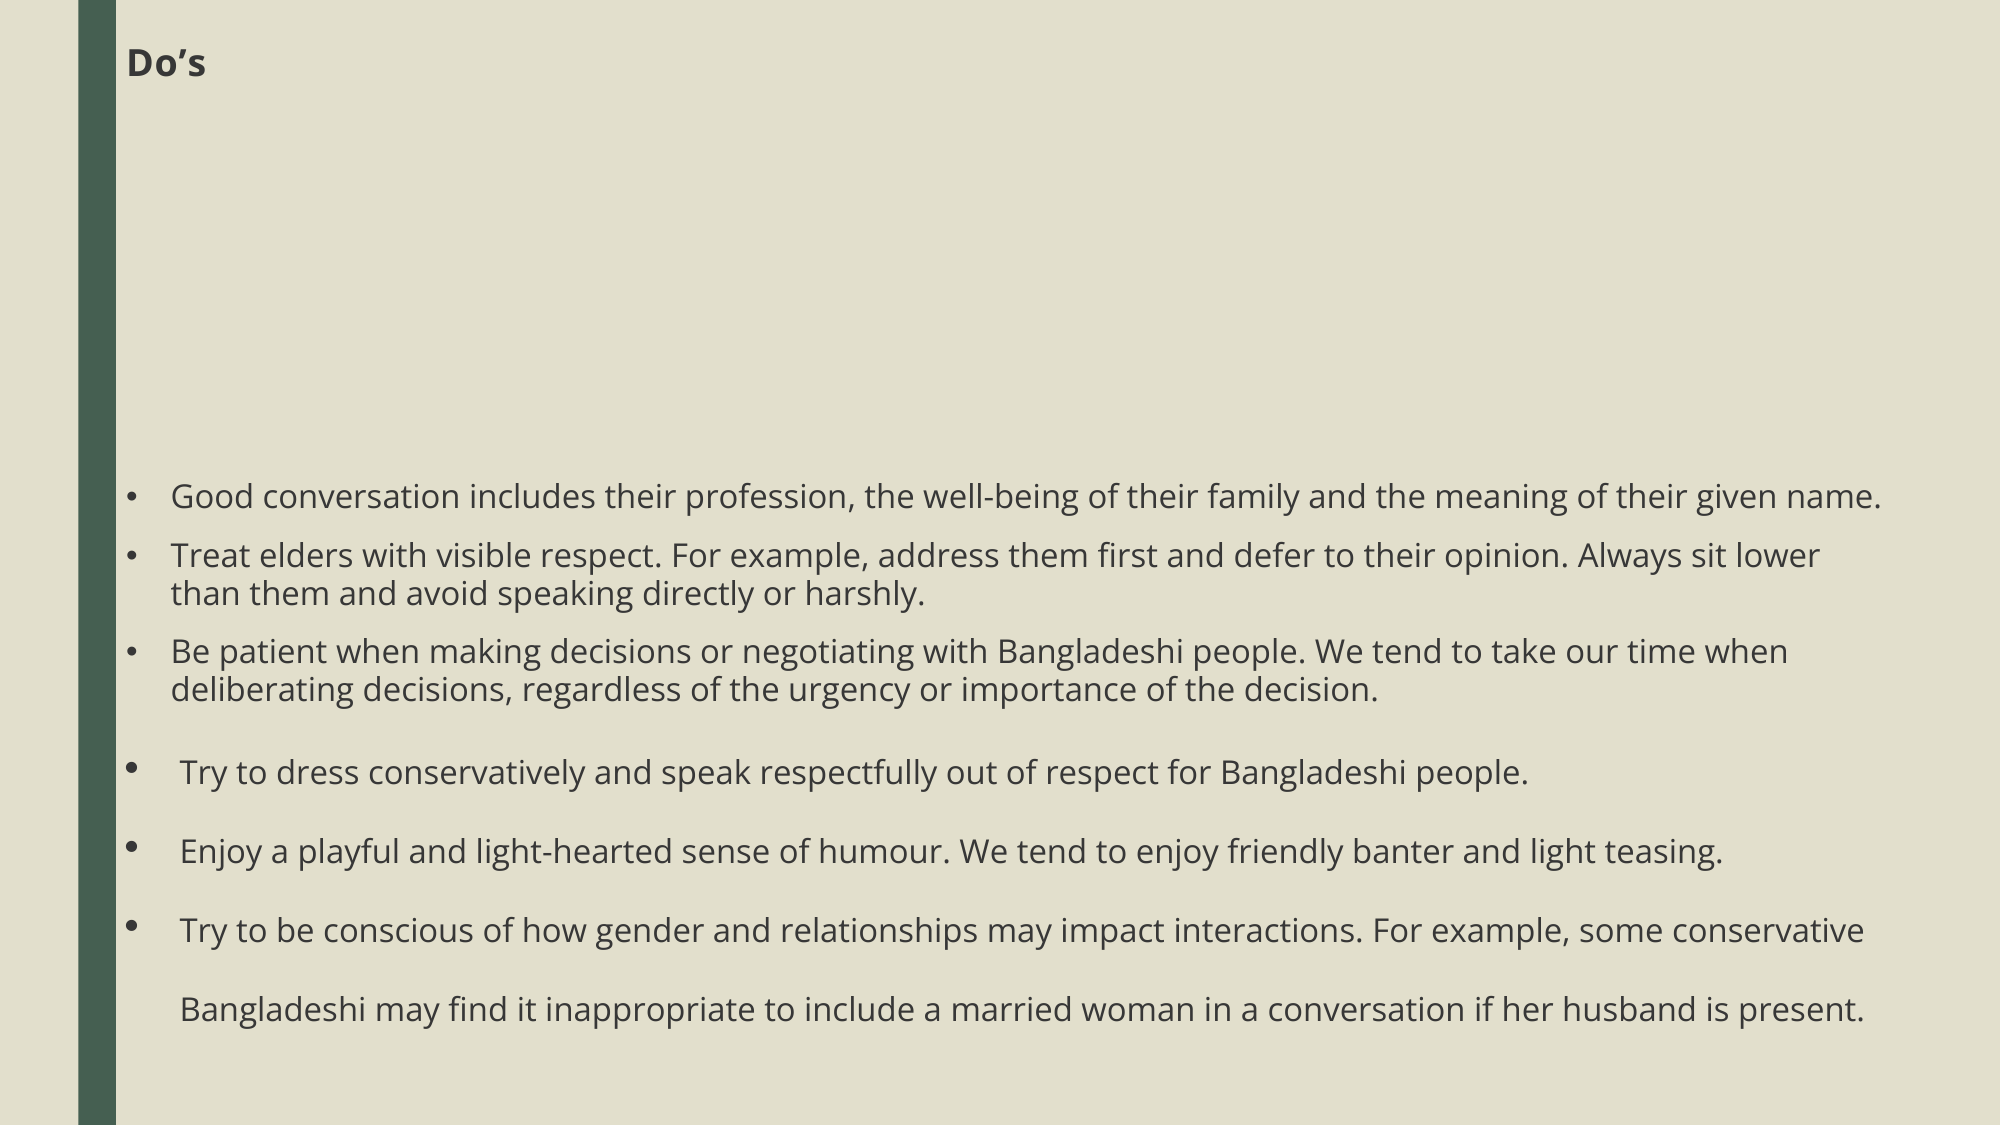

# Do’s

Good conversation includes their profession, the well-being of their family and the meaning of their given name.
Treat elders with visible respect. For example, address them first and defer to their opinion. Always sit lower than them and avoid speaking directly or harshly.
Be patient when making decisions or negotiating with Bangladeshi people. We tend to take our time when deliberating decisions, regardless of the urgency or importance of the decision.
Try to dress conservatively and speak respectfully out of respect for Bangladeshi people.
Enjoy a playful and light-hearted sense of humour. We tend to enjoy friendly banter and light teasing.
Try to be conscious of how gender and relationships may impact interactions. For example, some conservative Bangladeshi may find it inappropriate to include a married woman in a conversation if her husband is present.